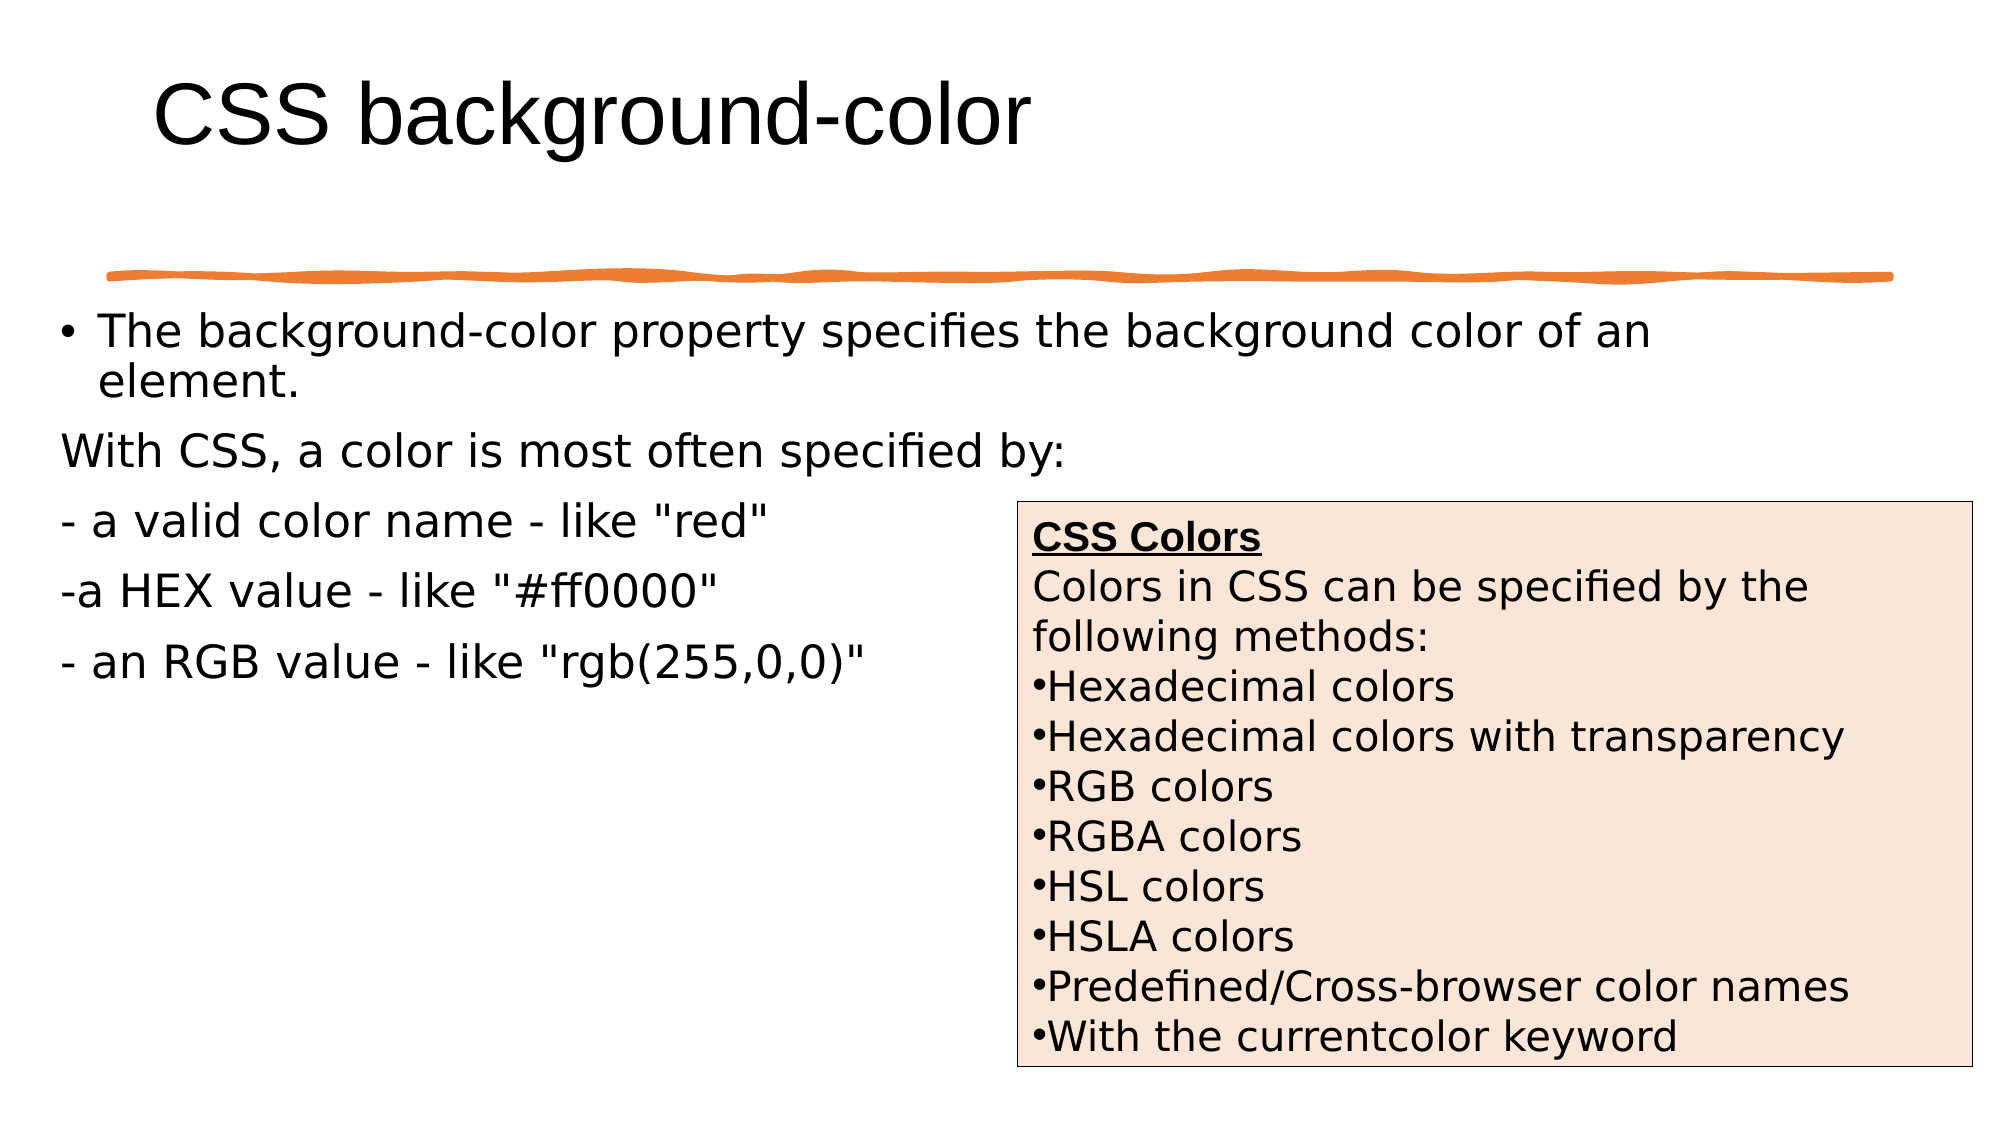

# CSS background-color

The background-color property specifies the background color of an element.
With CSS, a color is most often specified by:
- a valid color name - like "red"
-a HEX value - like "#ff0000"
- an RGB value - like "rgb(255,0,0)"

CSS Colors
Colors in CSS can be specified by the following methods:
Hexadecimal colors
Hexadecimal colors with transparency
RGB colors
RGBA colors
HSL colors
HSLA colors
Predefined/Cross-browser color names
With the currentcolor keyword